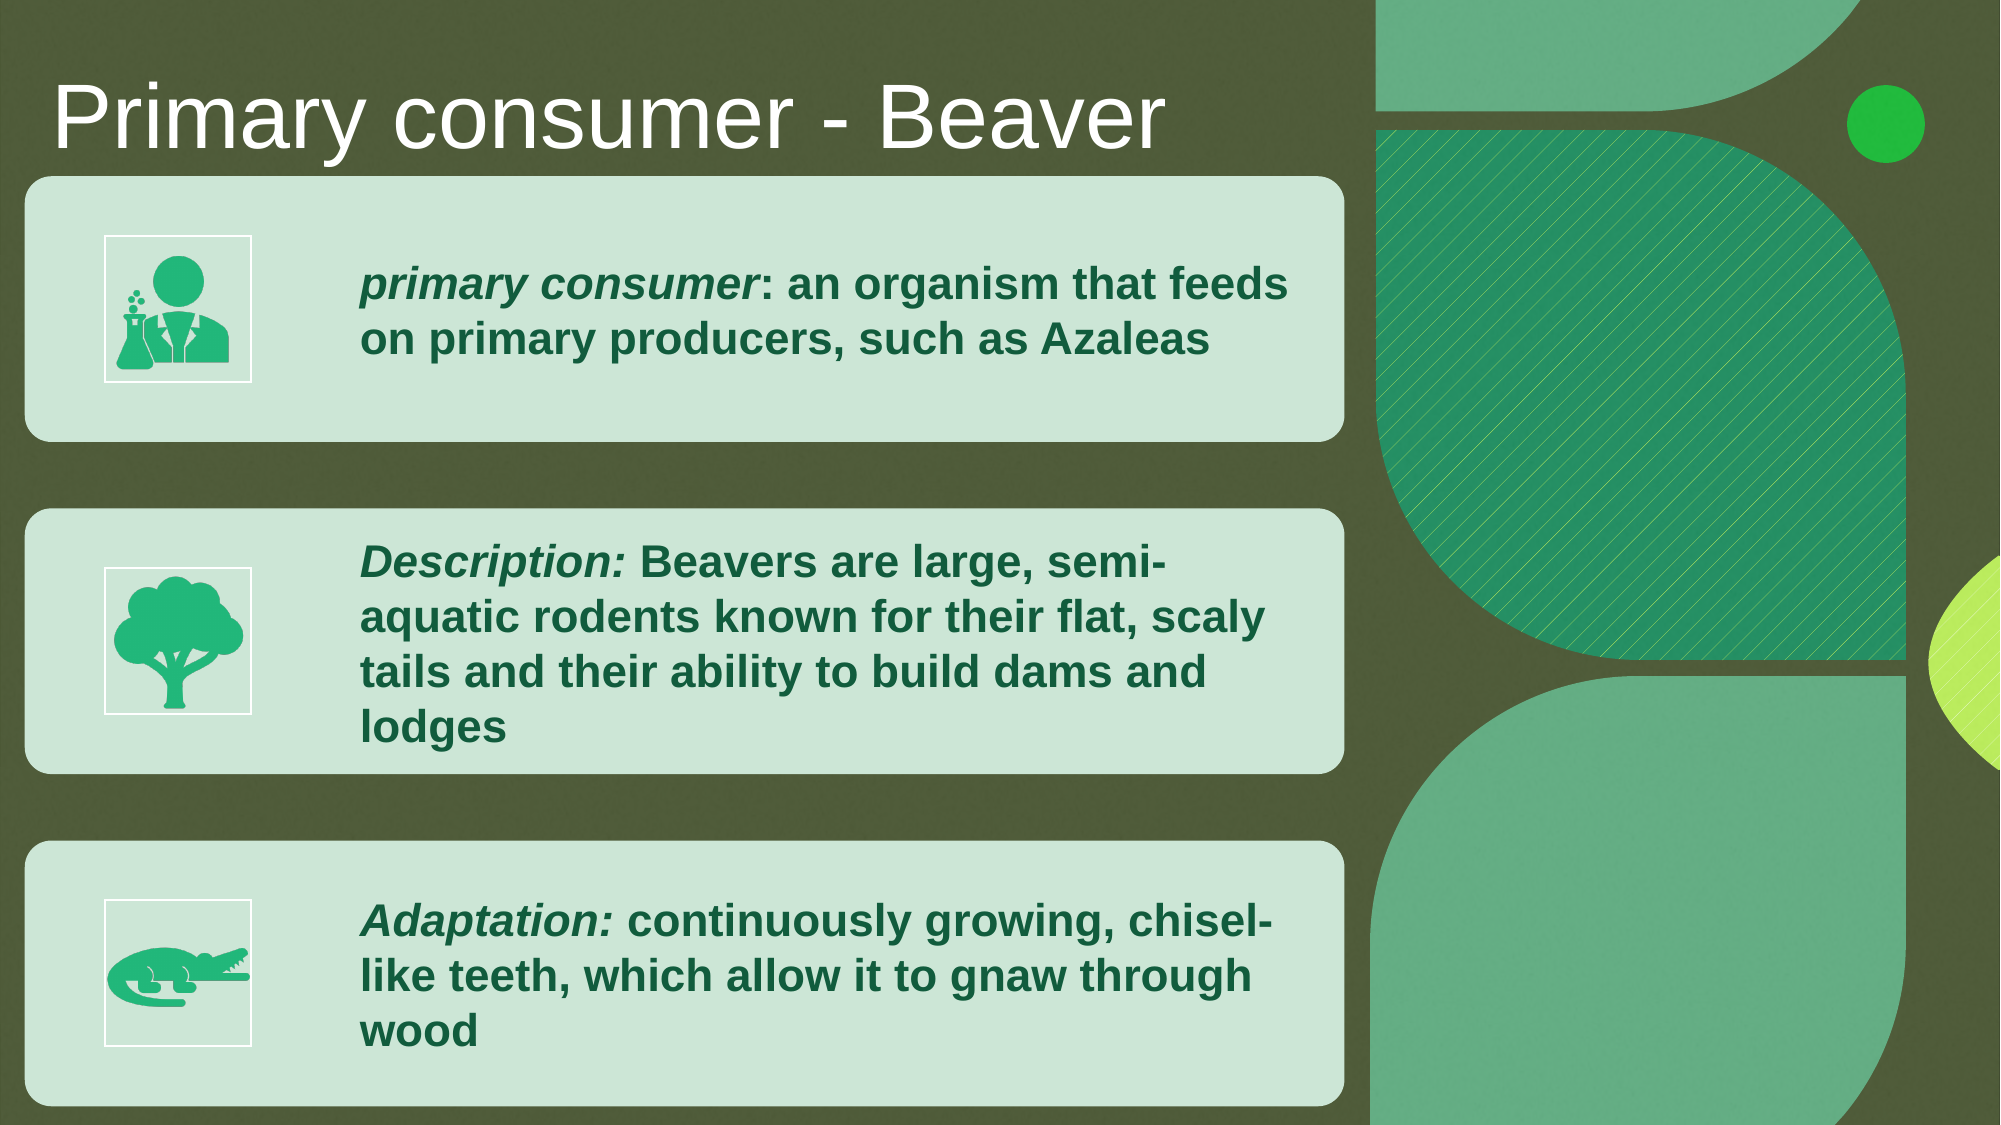

# Primary consumer - Beaver
primary consumer: an organism that feeds on primary producers, such as Azaleas
Description: Beavers are large, semi-aquatic rodents known for their flat, scaly tails and their ability to build dams and lodges
Adaptation: continuously growing, chisel-like teeth, which allow it to gnaw through wood